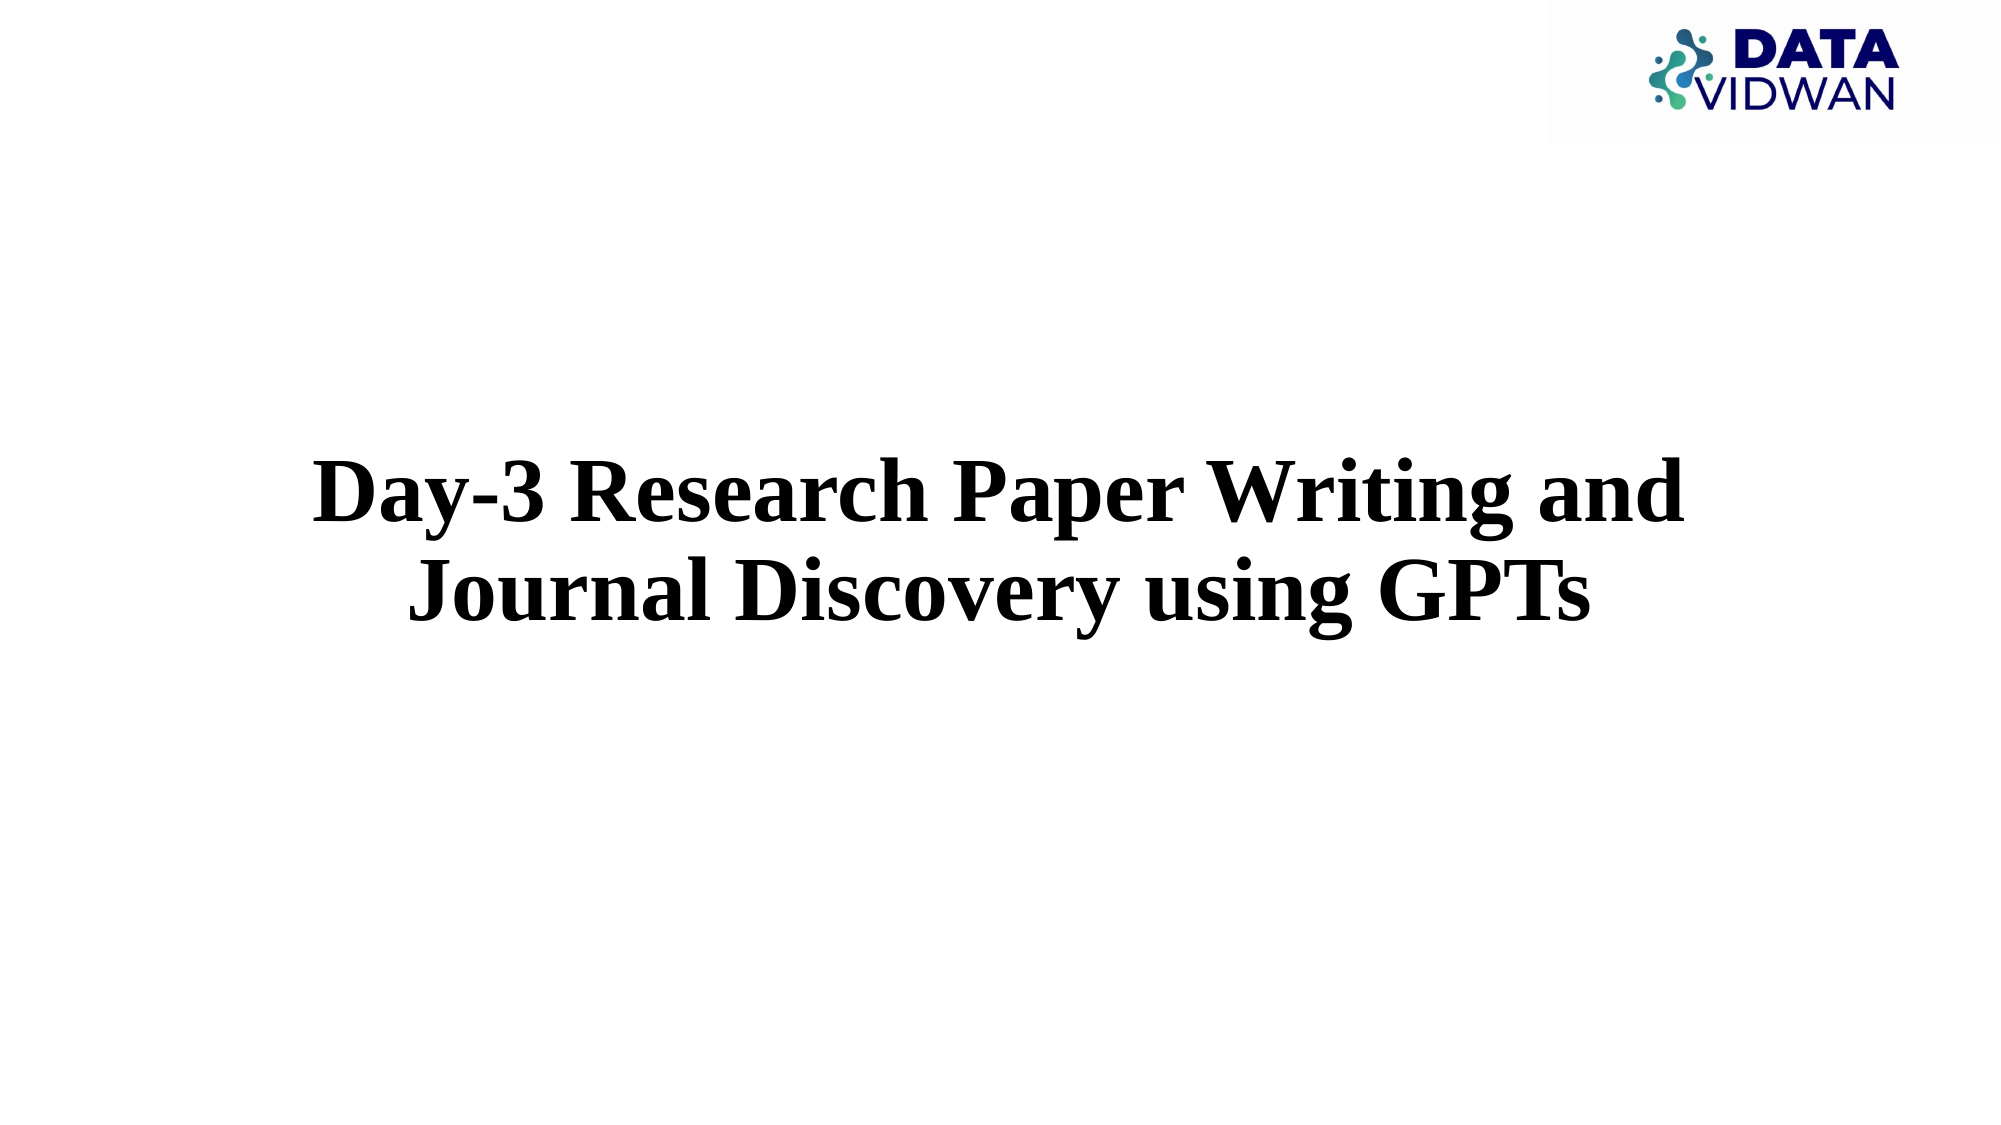

# Day-3 Research Paper Writing and Journal Discovery using GPTs